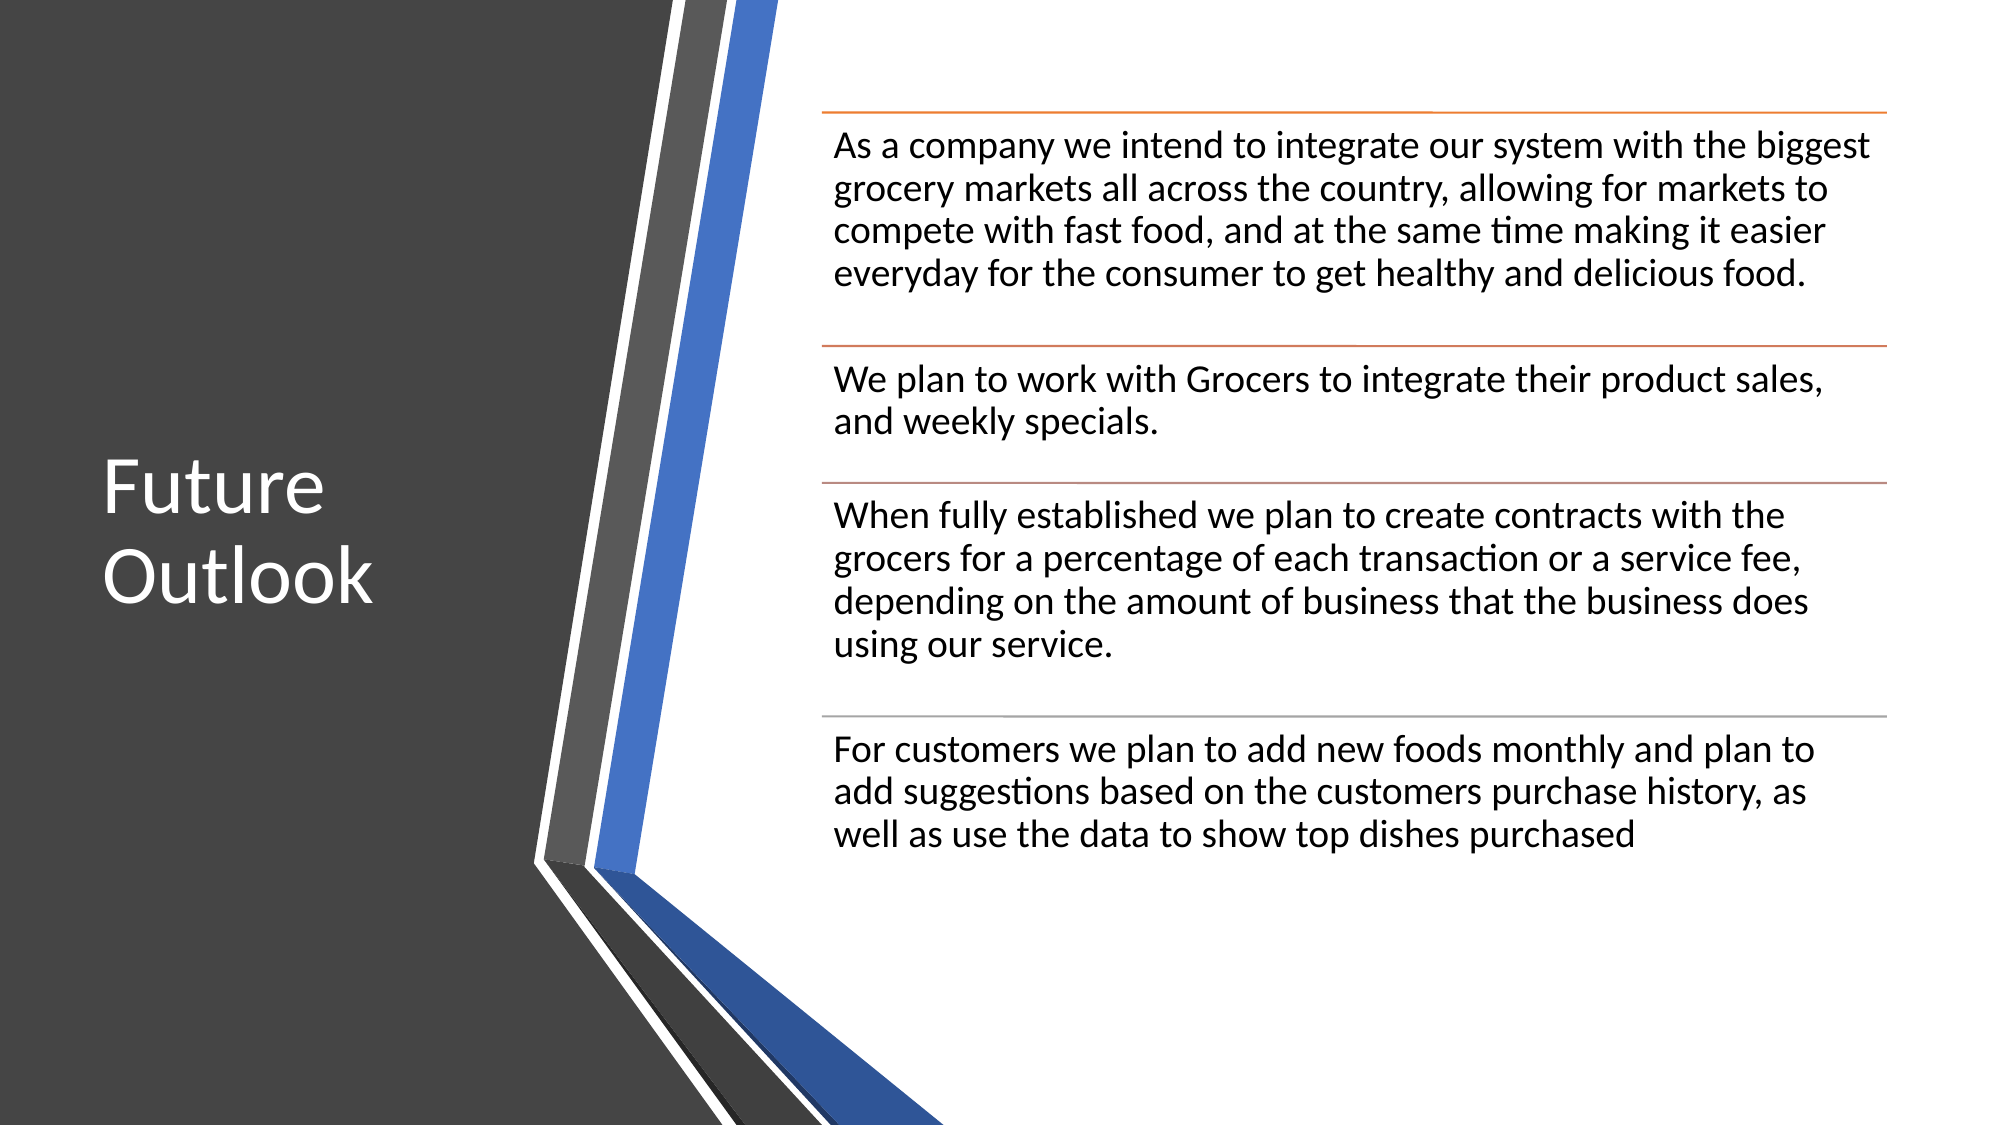

# Future Outlook
As a company we intend to integrate our system with the biggest grocery markets all across the country, allowing for markets to compete with fast food, and at the same time making it easier everyday for the consumer to get healthy and delicious food.
We plan to work with Grocers to integrate their product sales, and weekly specials.
When fully established we plan to create contracts with the grocers for a percentage of each transaction or a service fee, depending on the amount of business that the business does using our service.
For customers we plan to add new foods monthly and plan to add suggestions based on the customers purchase history, as well as use the data to show top dishes purchased